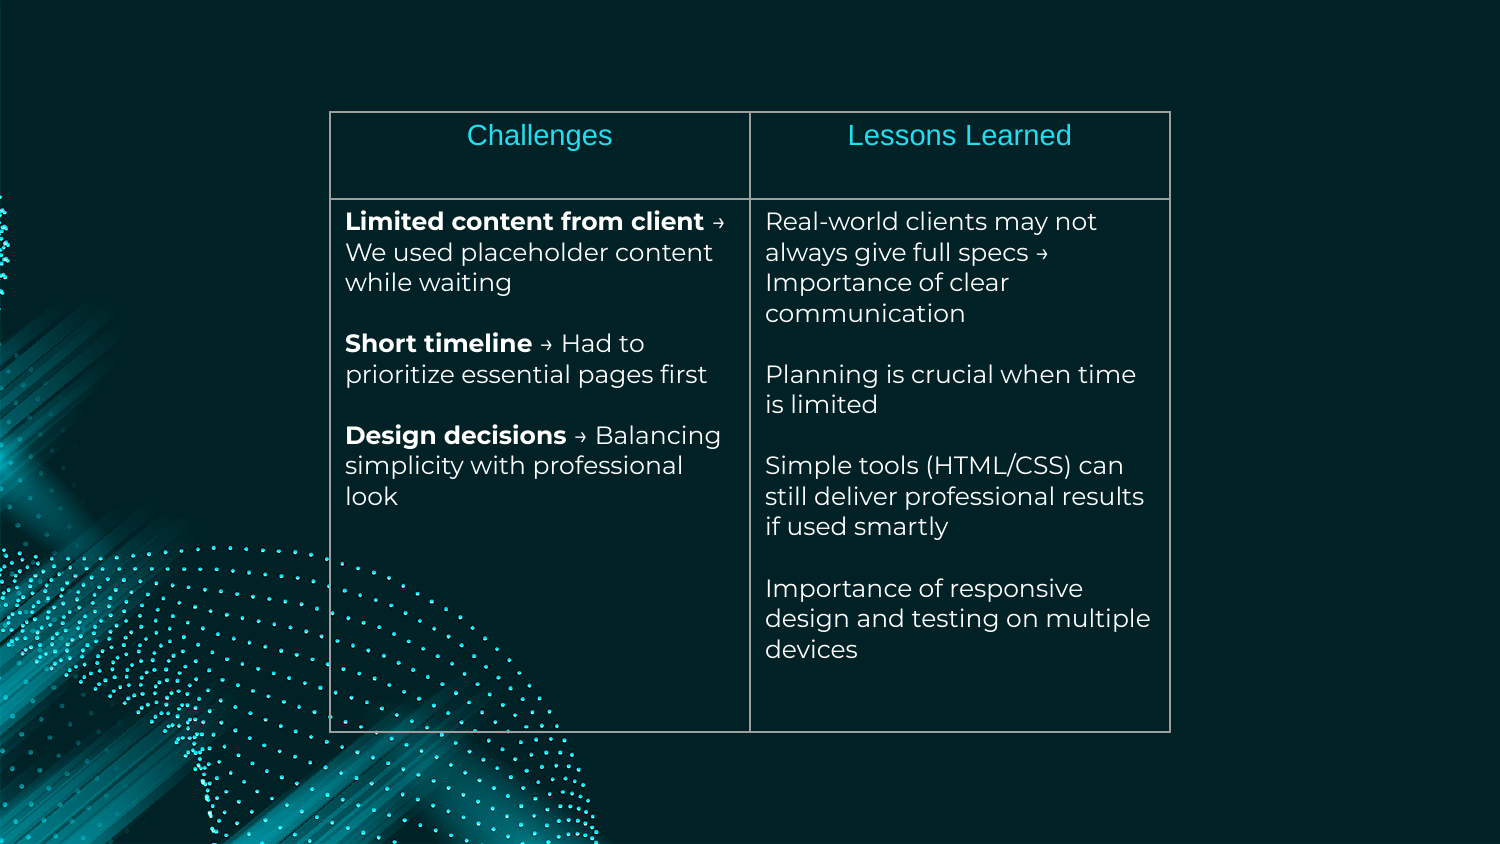

| Challenges | Lessons Learned |
| --- | --- |
| Limited content from client → We used placeholder content while waiting Short timeline → Had to prioritize essential pages first Design decisions → Balancing simplicity with professional look | Real-world clients may not always give full specs → Importance of clear communication Planning is crucial when time is limited Simple tools (HTML/CSS) can still deliver professional results if used smartly Importance of responsive design and testing on multiple devices |